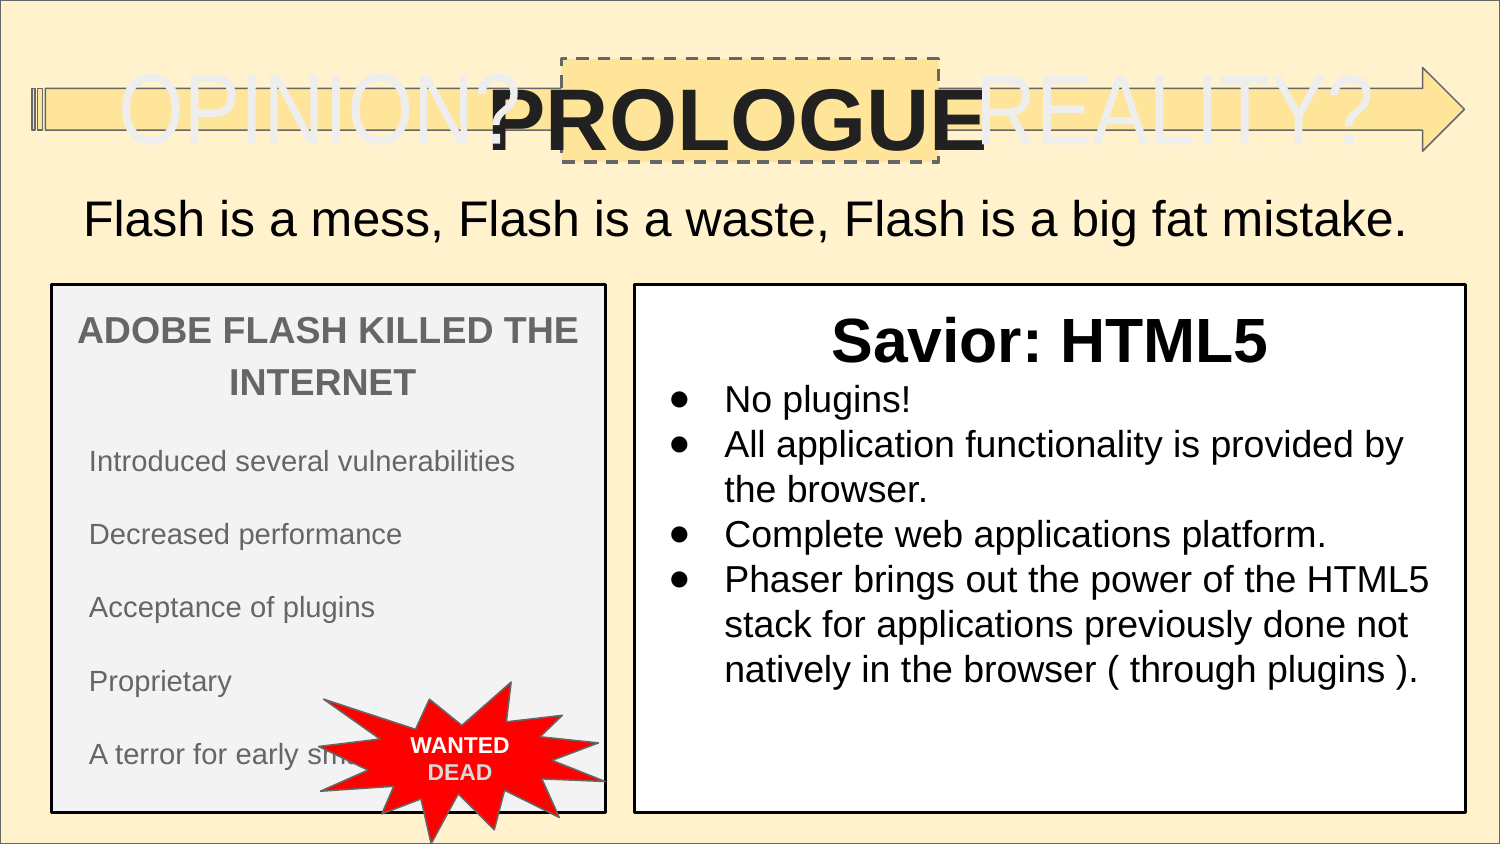

# PROLOGUE

OPINION?
REALITY?
Flash is a mess, Flash is a waste, Flash is a big fat mistake.
ADOBE FLASH KILLED THE INTERNET
Introduced several vulnerabilities
Decreased performance
Acceptance of plugins
Proprietary
A terror for early smartphones
Savior: HTML5
No plugins!
All application functionality is provided by the browser.
Complete web applications platform.
Phaser brings out the power of the HTML5 stack for applications previously done not natively in the browser ( through plugins ).

WANTED
DEAD